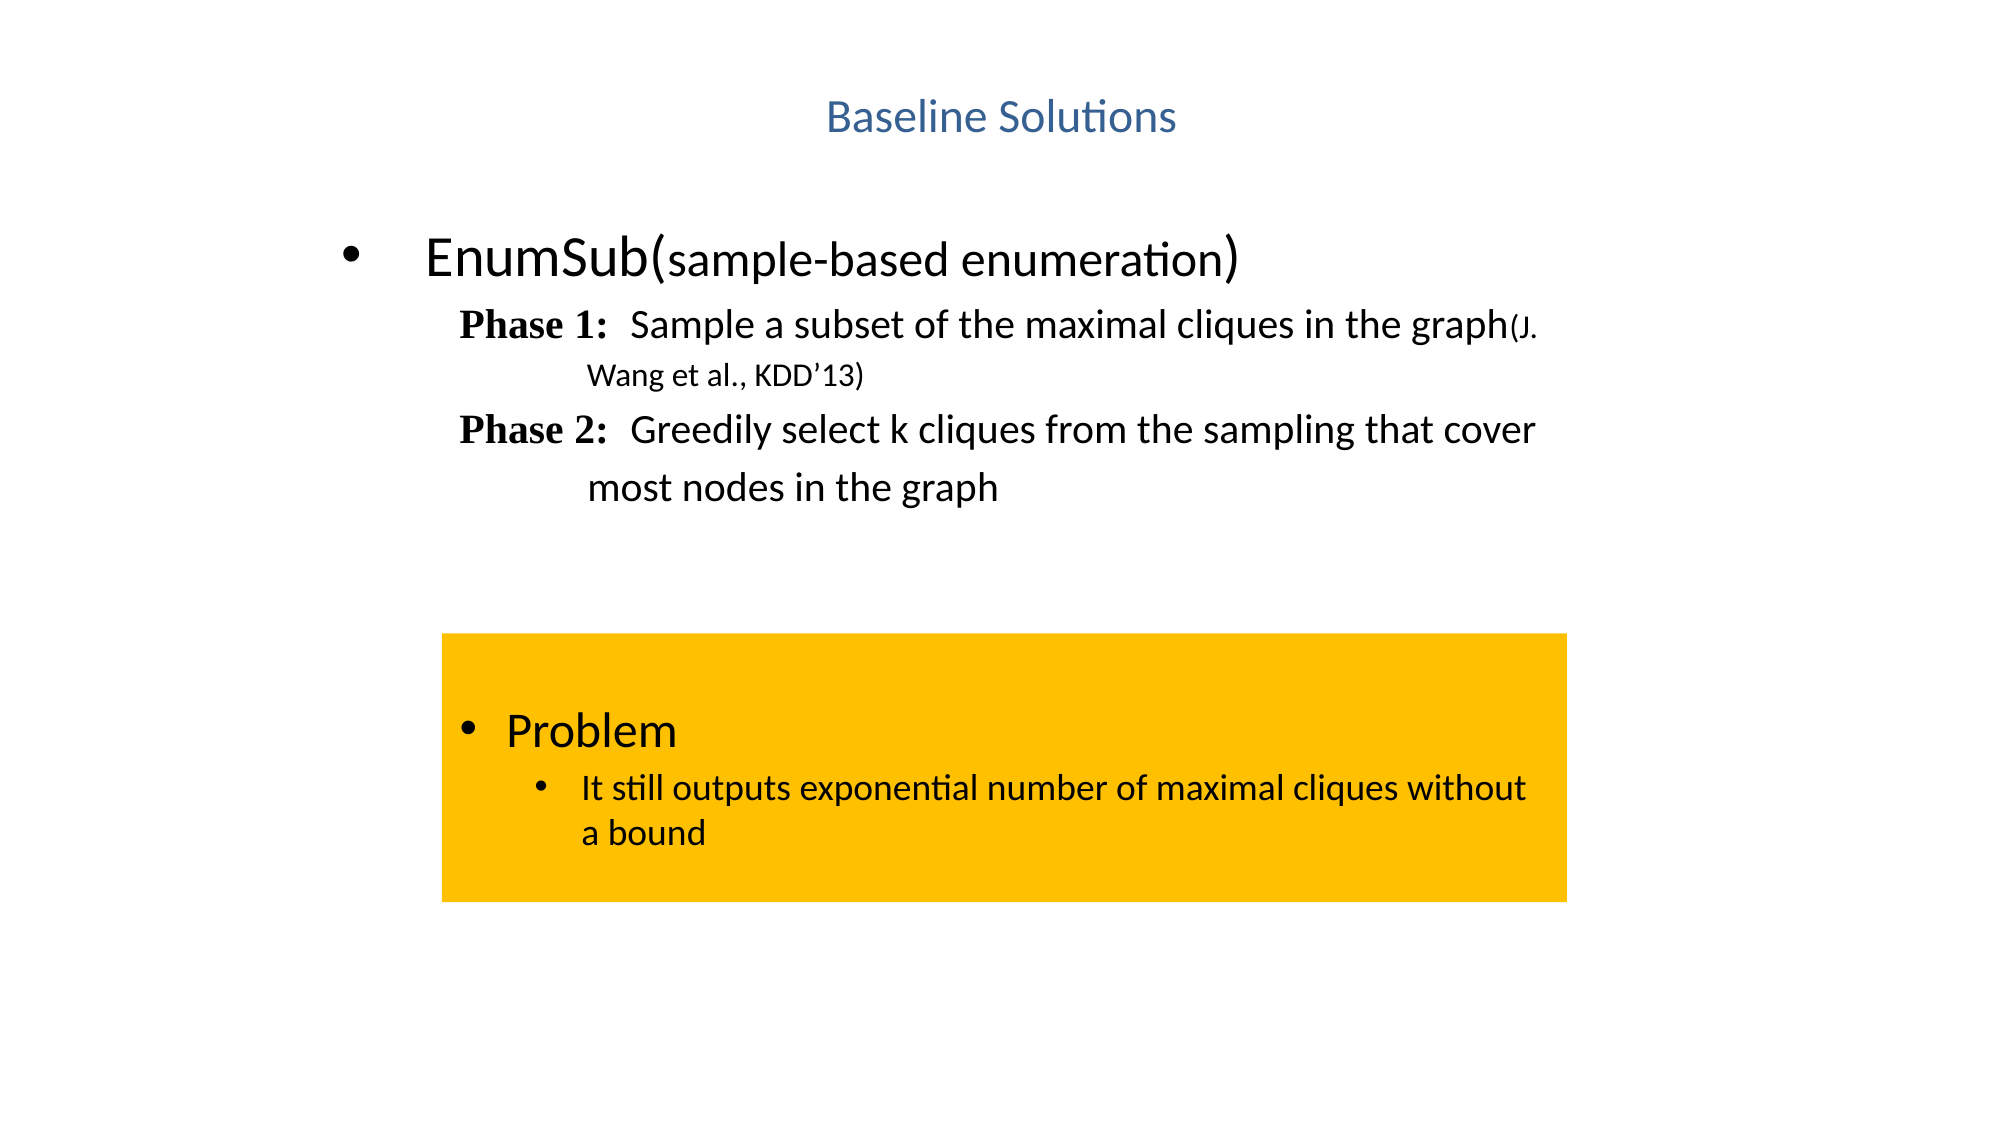

# Baseline Solutions
EnumSub(sample-based enumeration)
     Phase 1:  Sample a subset of the maximal cliques in the graph(J.
                        Wang et al., KDD’13)
     Phase 2:  Greedily select k cliques from the sampling that cover
                   most nodes in the graph
Problem

It still outputs exponential number of maximal cliques without a bound